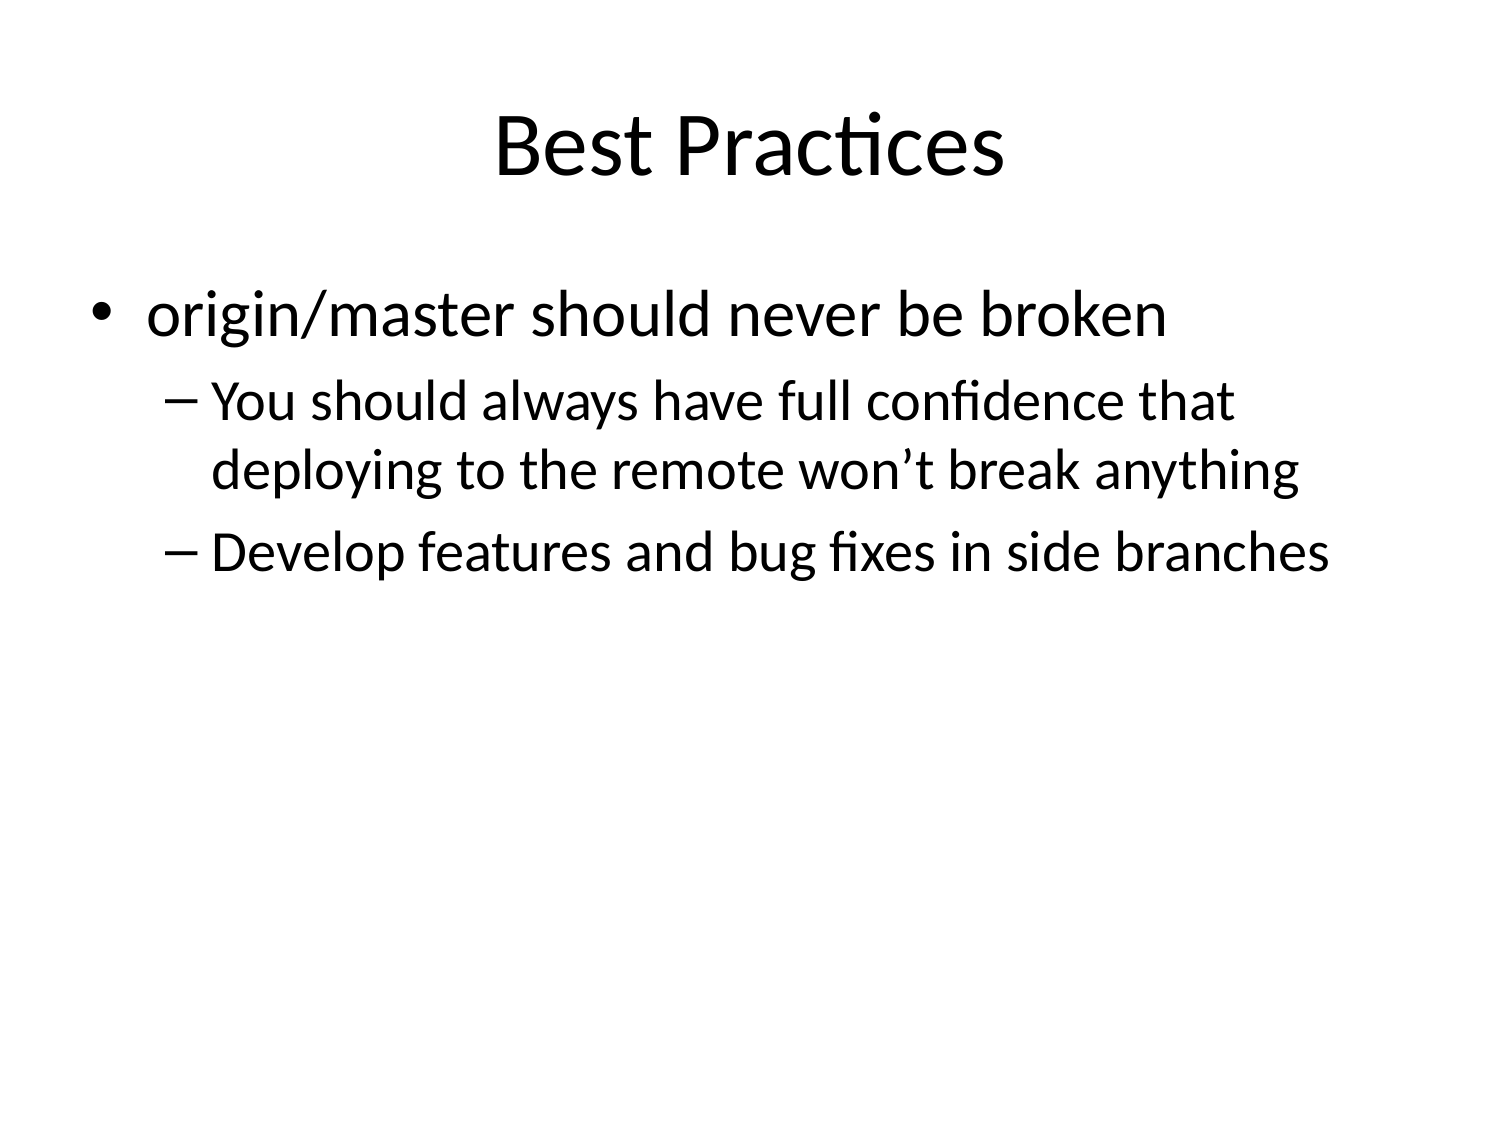

# Best Practices
origin/master should never be broken
You should always have full confidence that deploying to the remote won’t break anything
Develop features and bug fixes in side branches